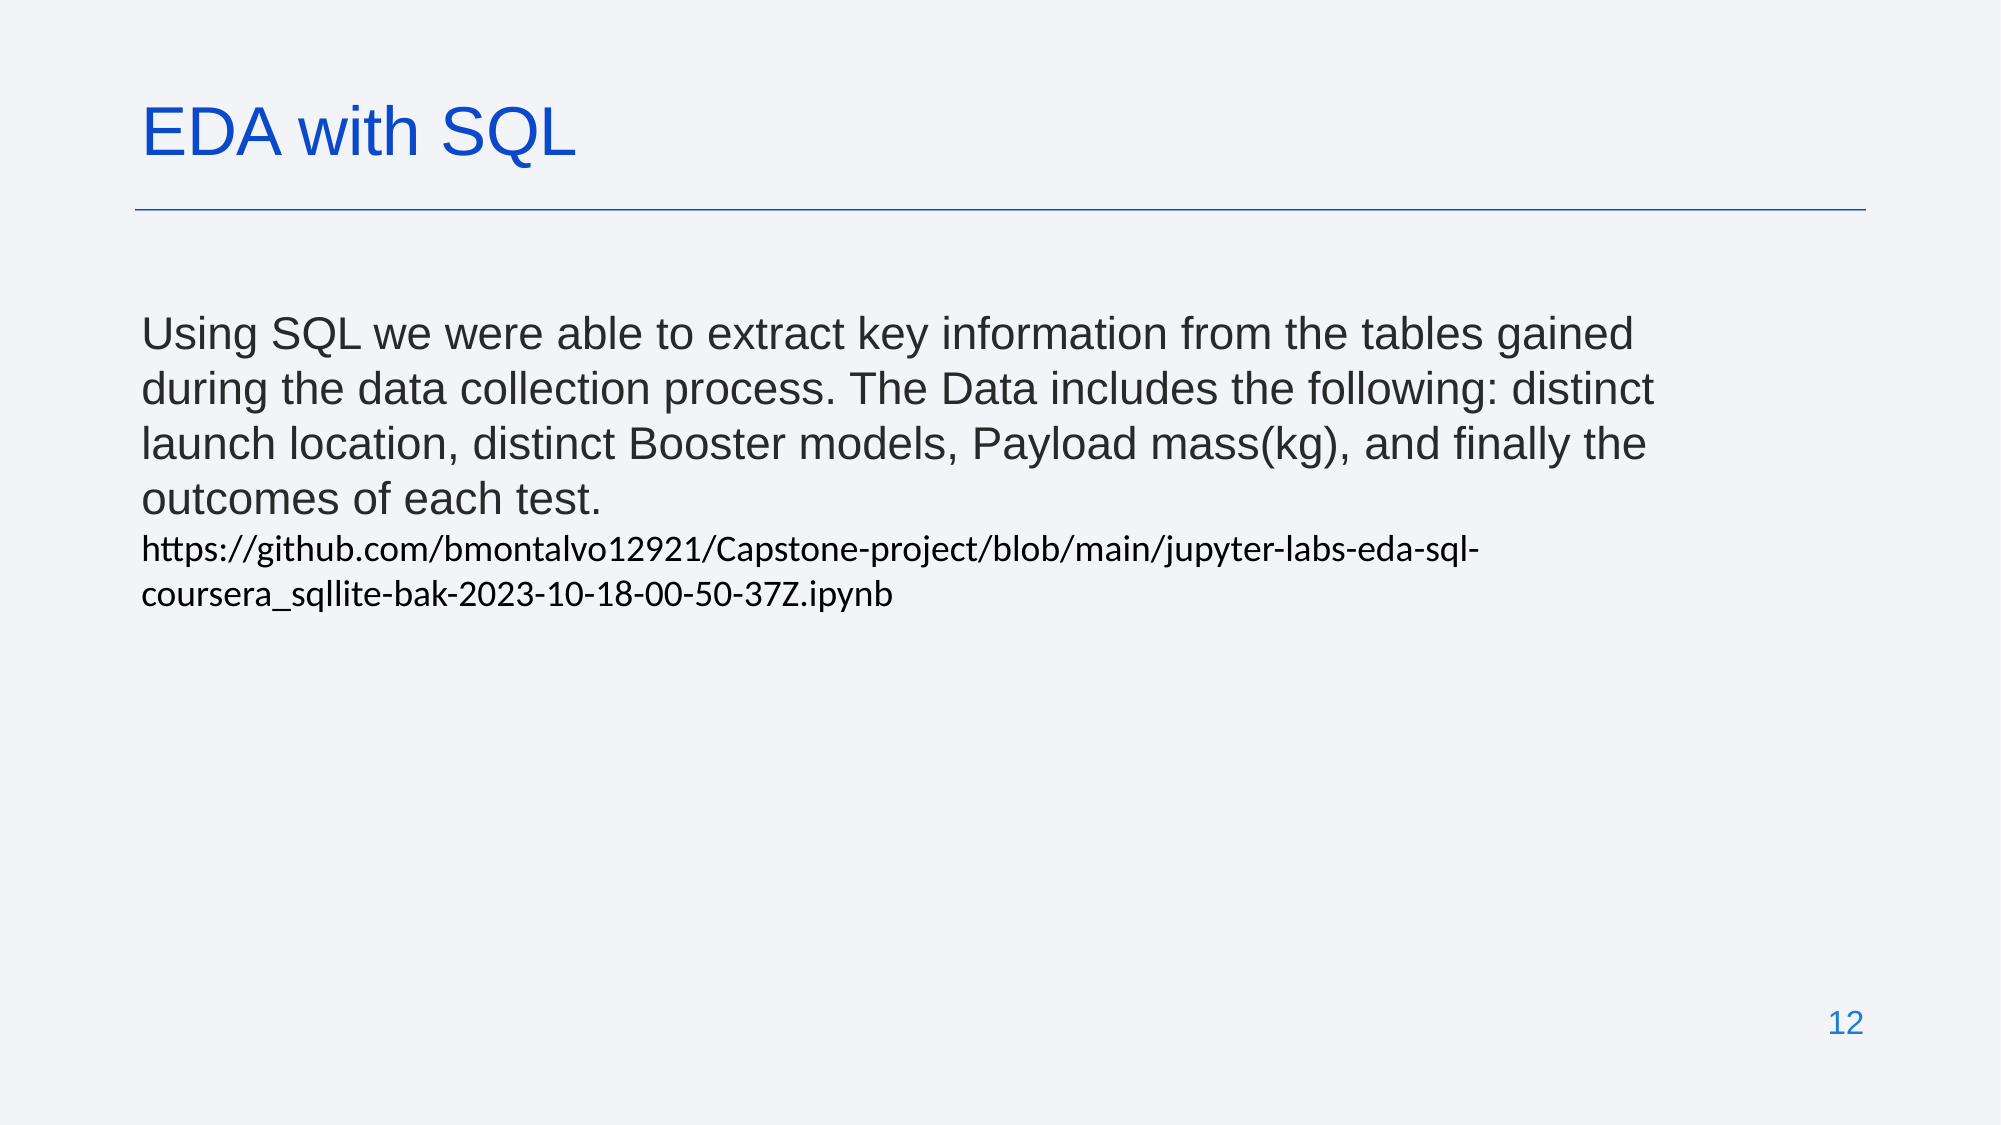

EDA with SQL
Using SQL we were able to extract key information from the tables gained during the data collection process. The Data includes the following: distinct launch location, distinct Booster models, Payload mass(kg), and finally the outcomes of each test.
https://github.com/bmontalvo12921/Capstone-project/blob/main/jupyter-labs-eda-sql-coursera_sqllite-bak-2023-10-18-00-50-37Z.ipynb

12